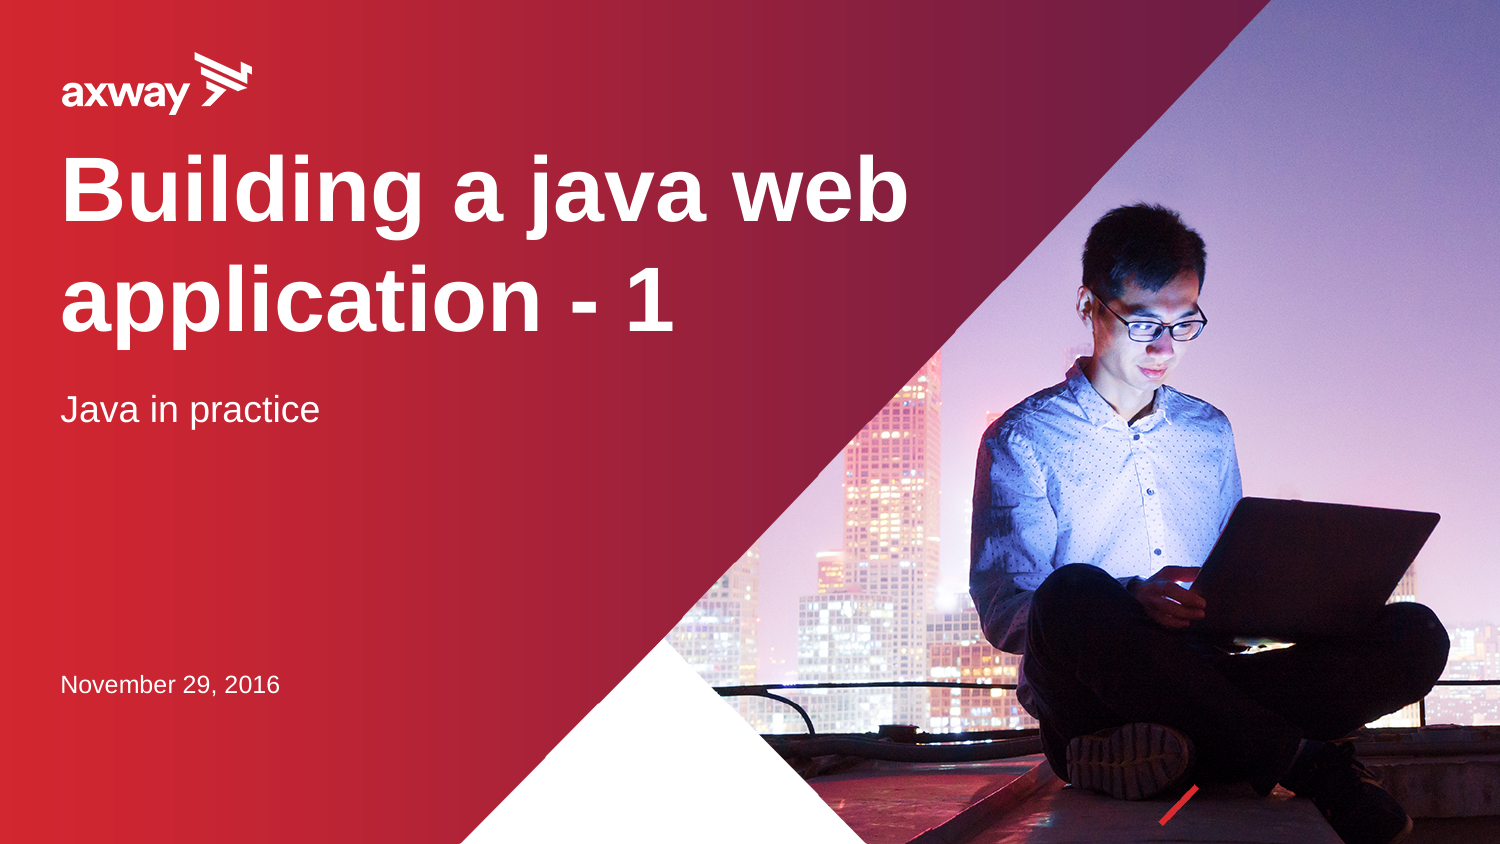

# Building a java web application - 1
Java in practice
November 29, 2016